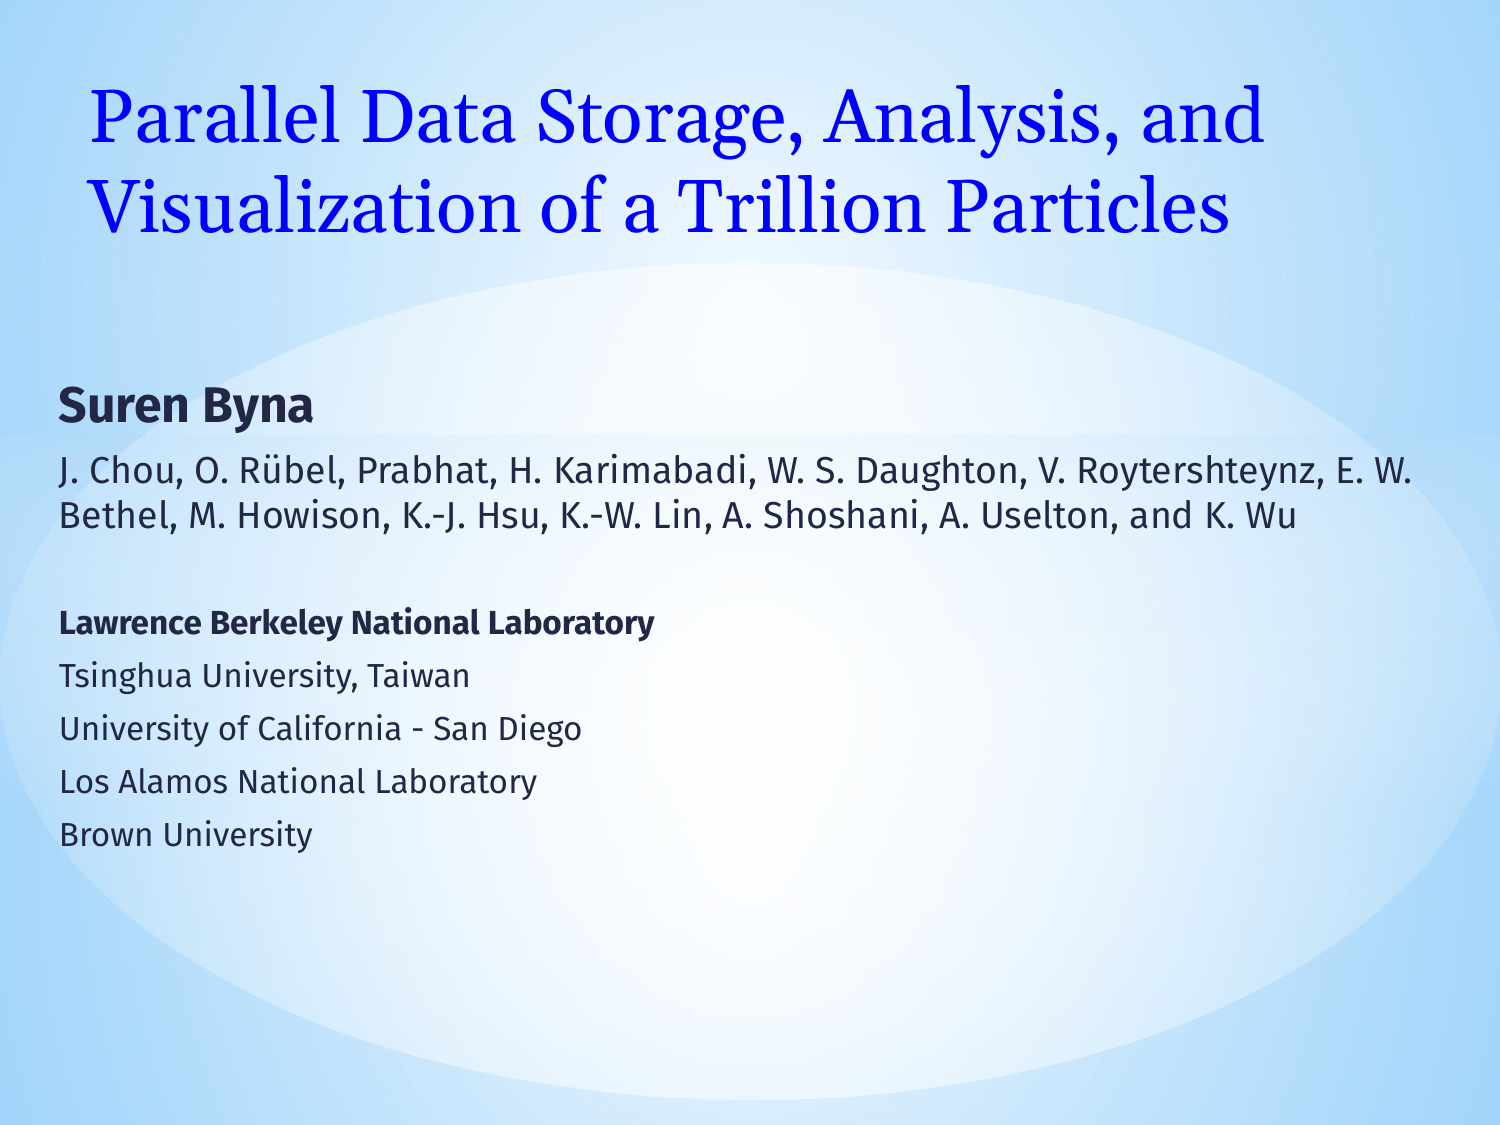

# Parallel Data Storage, Analysis, and Visualization of a Trillion Particles
Suren Byna
J. Chou, O. Rübel, Prabhat, H. Karimabadi, W. S. Daughton, V. Roytershteynz, E. W. Bethel, M. Howison, K.-J. Hsu, K.-W. Lin, A. Shoshani, A. Uselton, and K. Wu

Lawrence Berkeley National Laboratory
Tsinghua University, Taiwan
University of California - San Diego
Los Alamos National Laboratory
Brown University